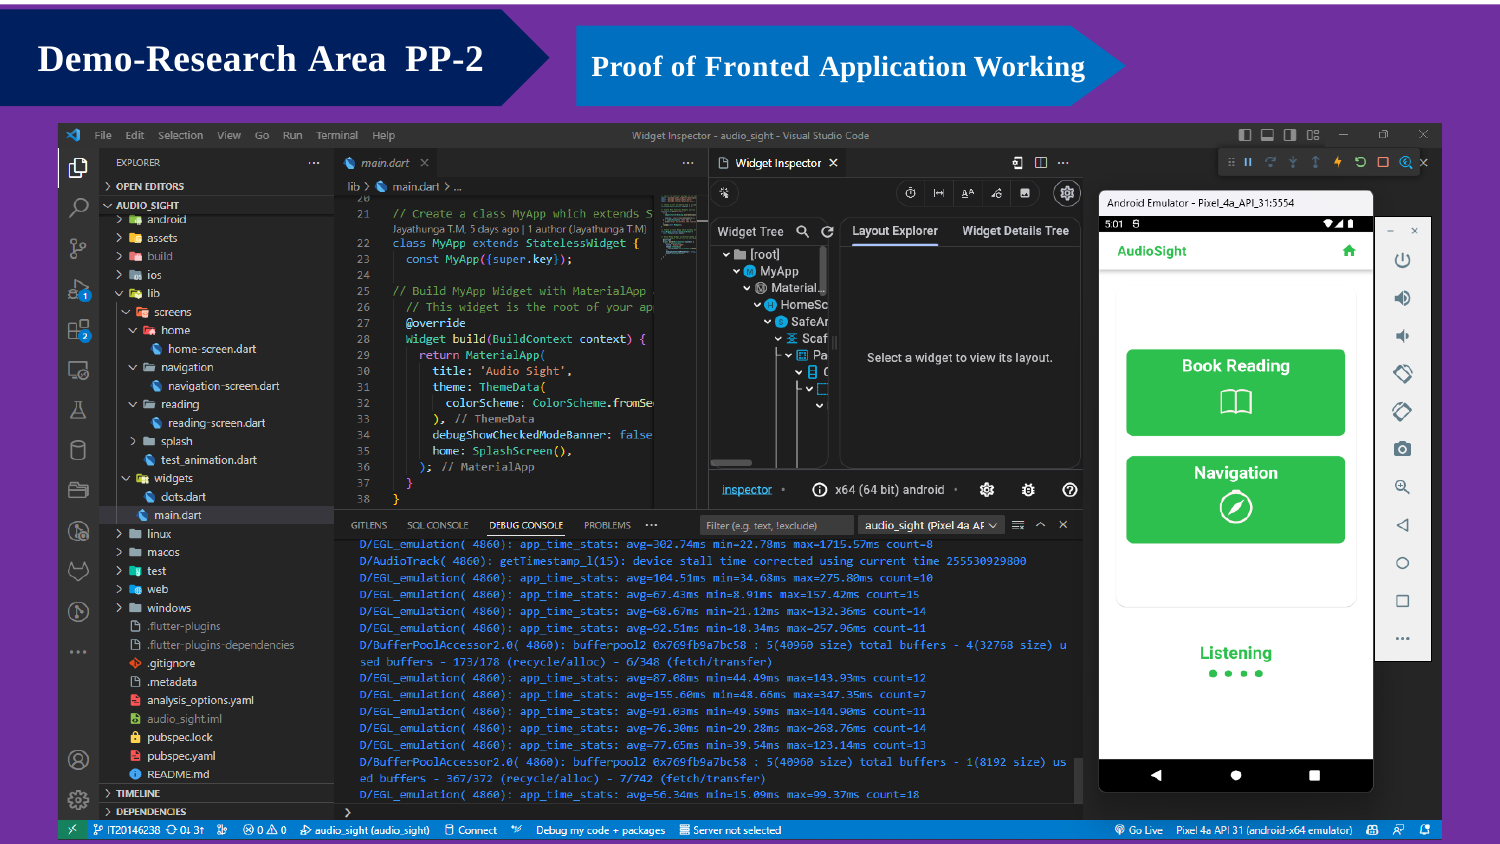

Demo-Research Area PP-2
Proof of Fronted Application Working